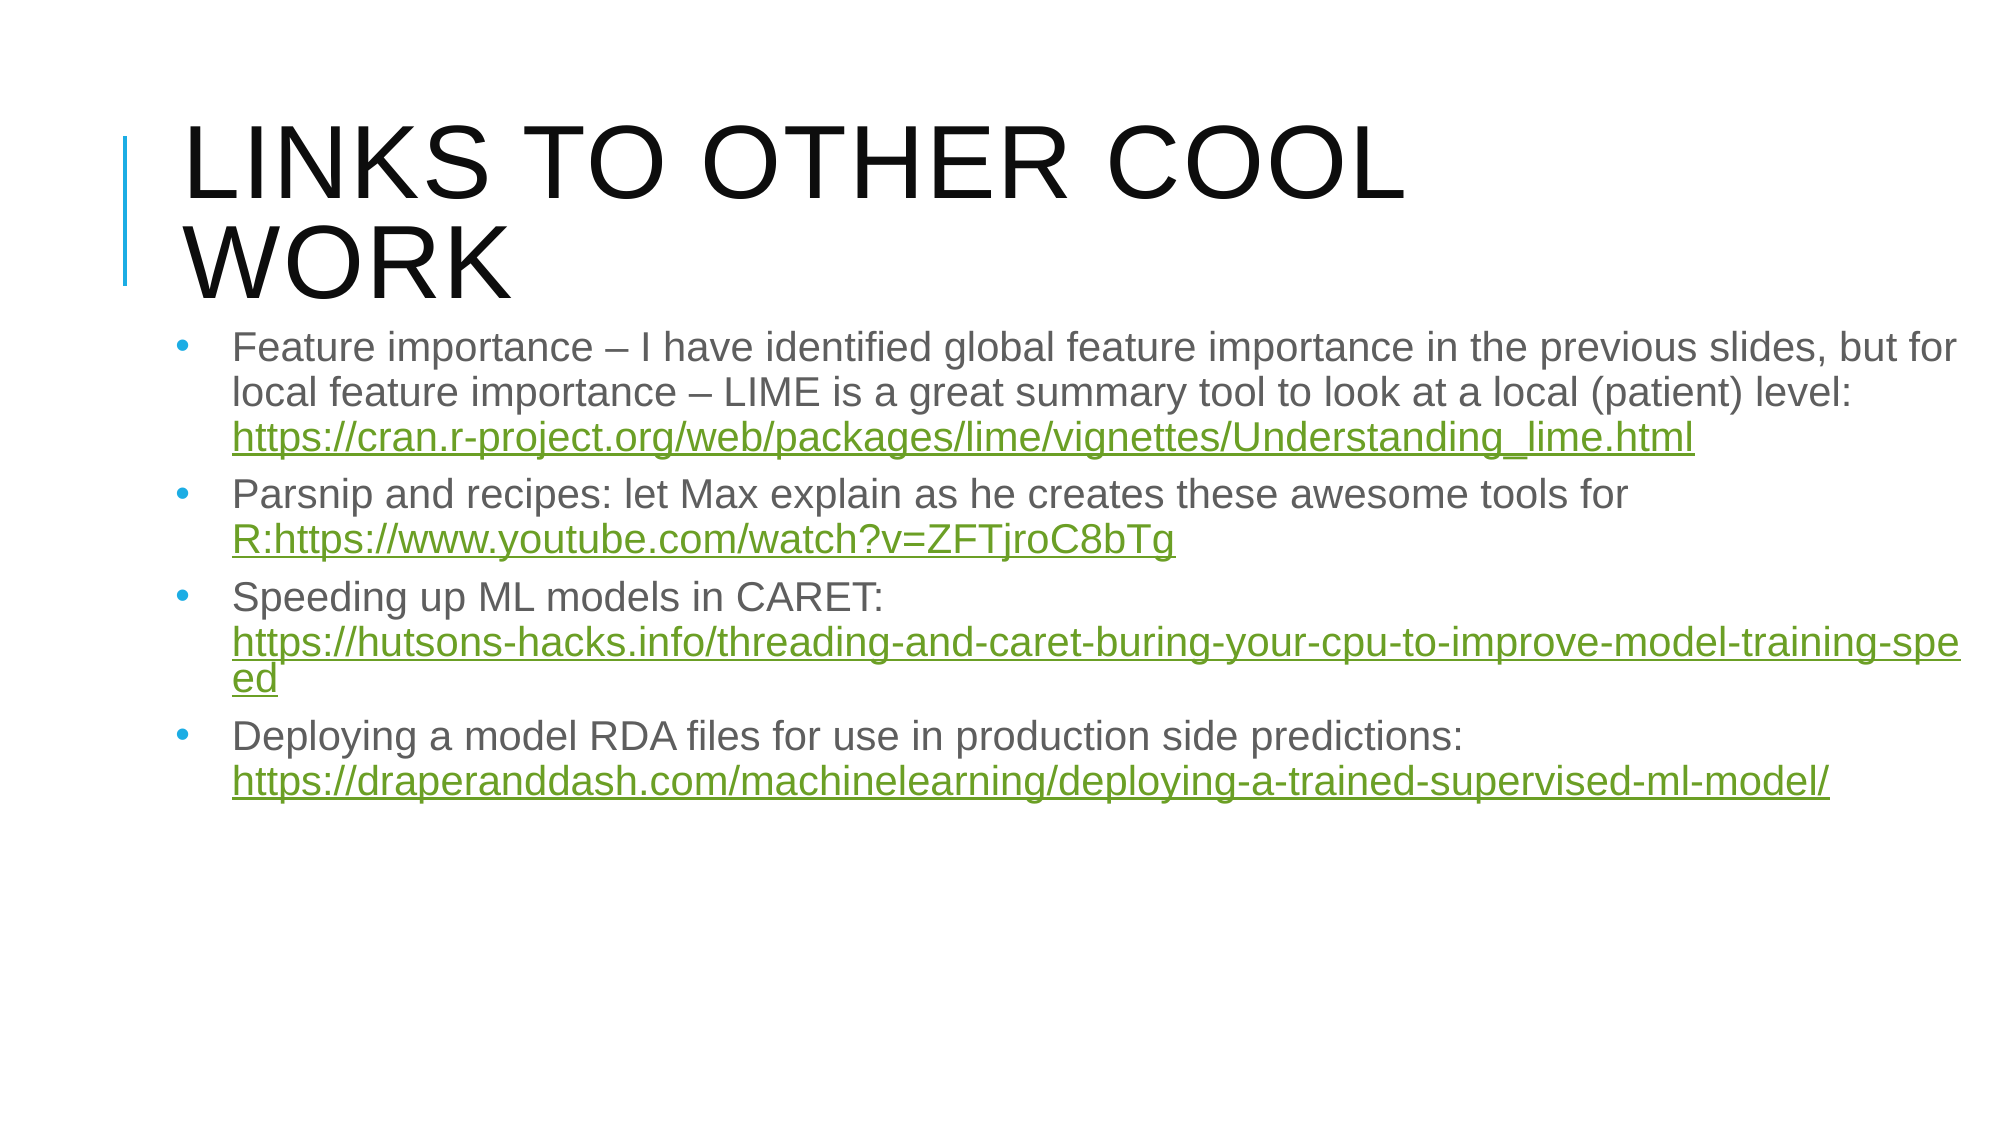

# Links to other cool work
Feature importance – I have identified global feature importance in the previous slides, but for local feature importance – LIME is a great summary tool to look at a local (patient) level: https://cran.r-project.org/web/packages/lime/vignettes/Understanding_lime.html
Parsnip and recipes: let Max explain as he creates these awesome tools for R:https://www.youtube.com/watch?v=ZFTjroC8bTg
Speeding up ML models in CARET: https://hutsons-hacks.info/threading-and-caret-buring-your-cpu-to-improve-model-training-speed
Deploying a model RDA files for use in production side predictions: https://draperanddash.com/machinelearning/deploying-a-trained-supervised-ml-model/